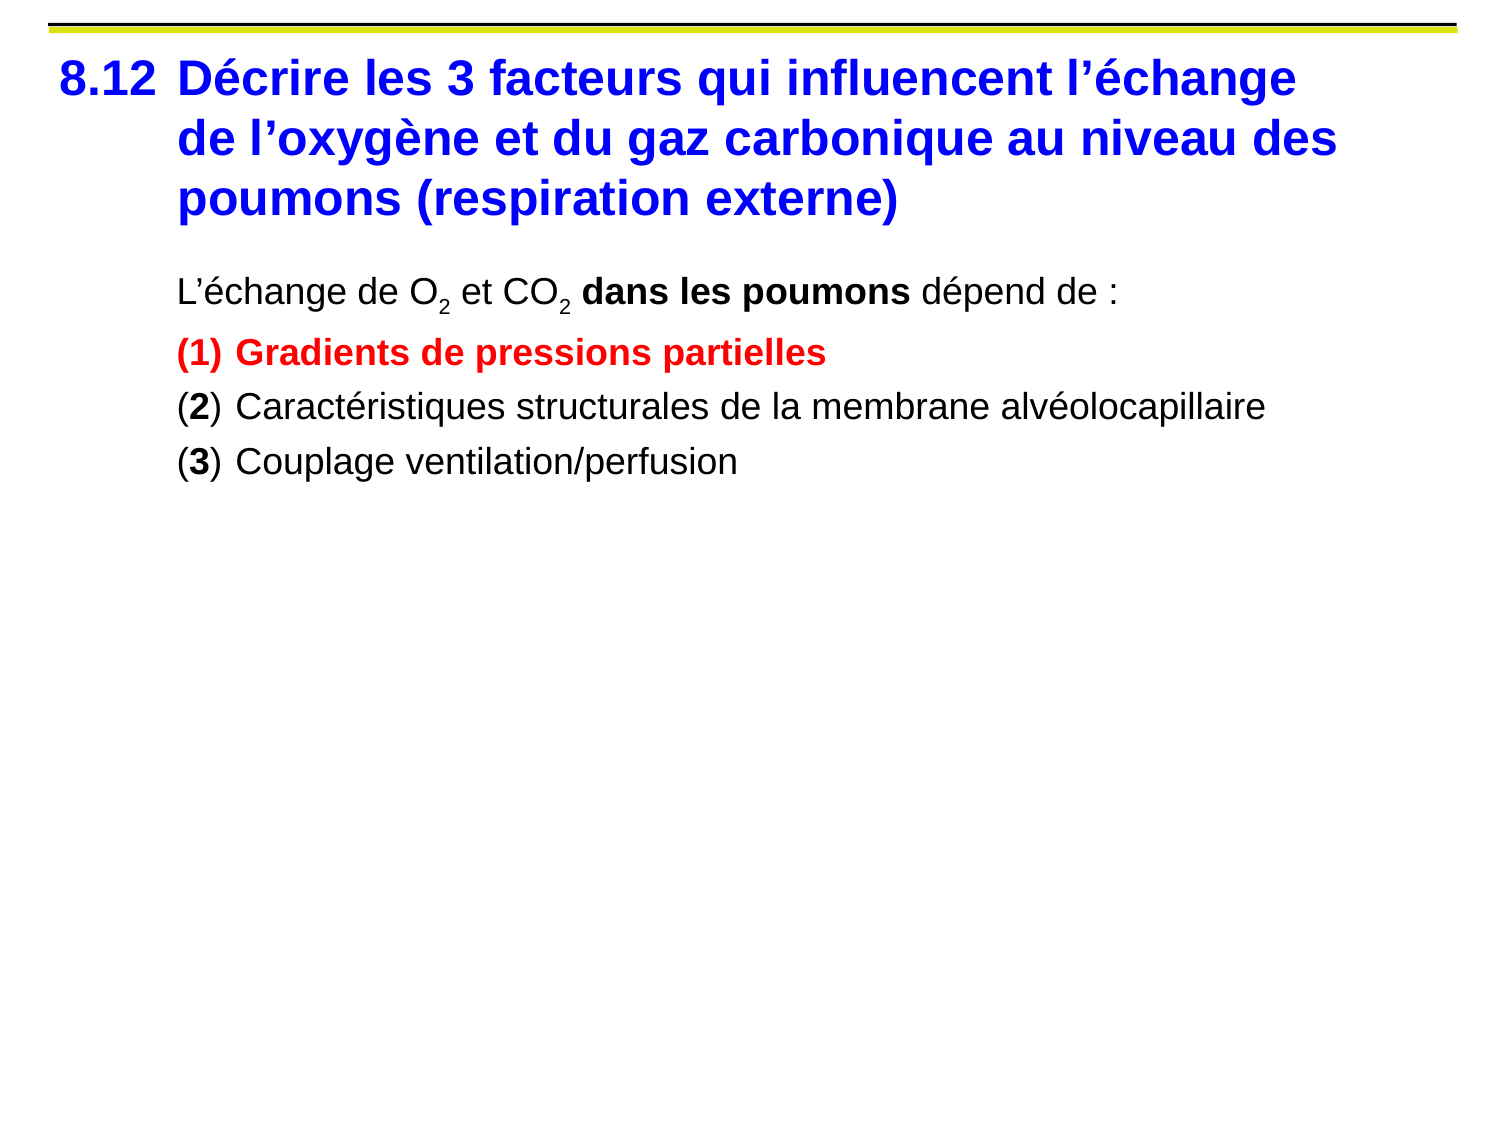

8.12	Décrire les 3 facteurs qui influencent l’échange de l’oxygène et du gaz carbonique au niveau des poumons (respiration externe)
L’échange de O2 et CO2 dans les poumons dépend de :
(1)	Gradients de pressions partielles
(2)	Caractéristiques structurales de la membrane alvéolocapillaire
(3)	Couplage ventilation/perfusion